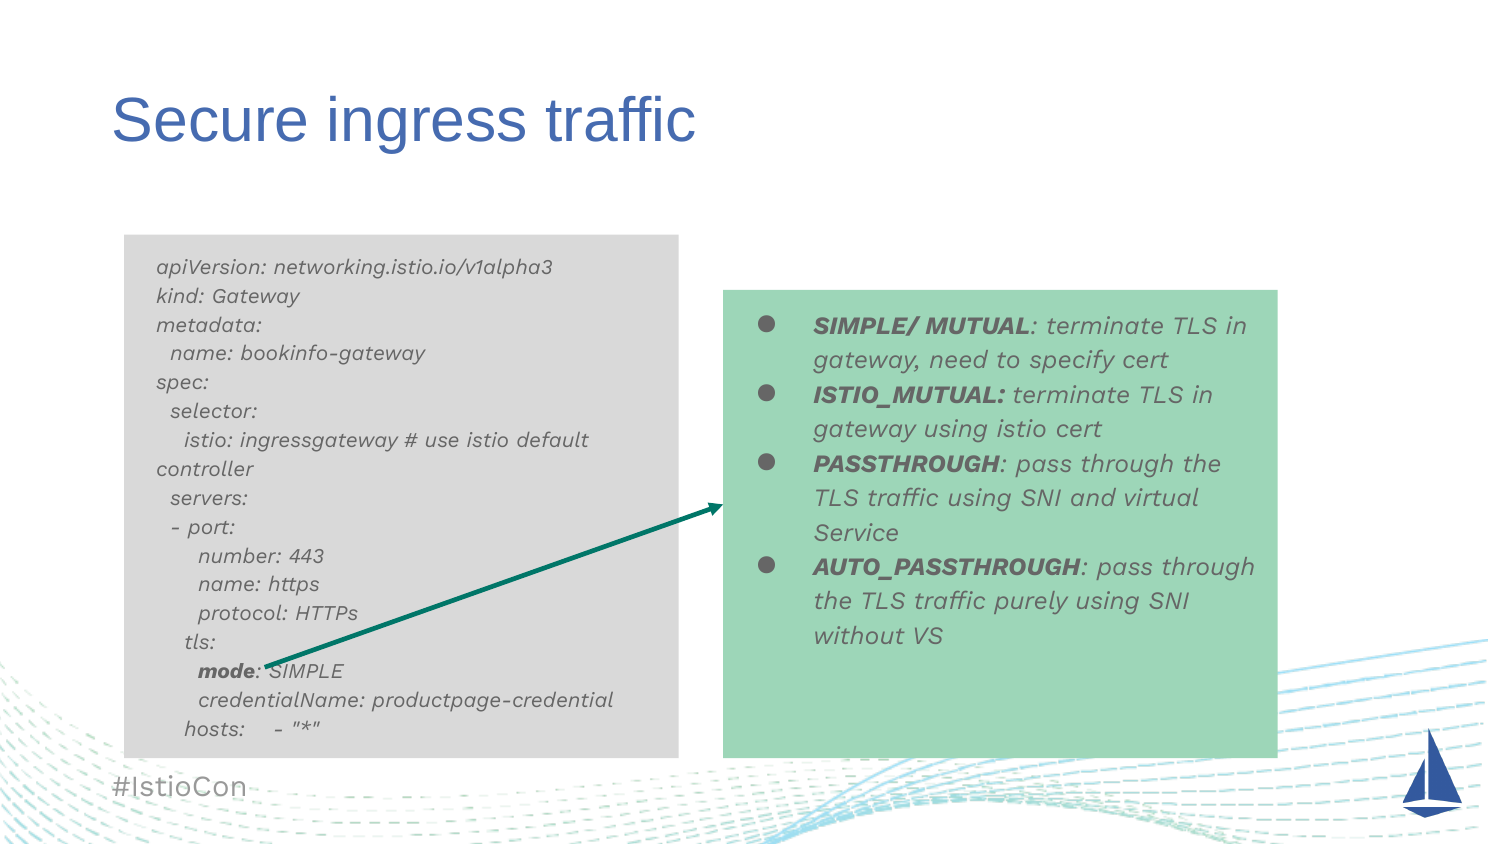

# Secure ingress traffic

apiVersion: networking.istio.io/v1alpha3
kind: Gateway
metadata:
  name: bookinfo-gateway
spec:
  selector:
    istio: ingressgateway # use istio default controller
  servers:
  - port:
      number: 443
      name: https
      protocol: HTTPs
    tls:
      mode: SIMPLE
      credentialName: productpage-credential
    hosts:    - "*"
SIMPLE/ MUTUAL: terminate TLS in gateway, need to specify cert
ISTIO_MUTUAL: terminate TLS in gateway using istio cert
PASSTHROUGH: pass through the TLS traffic using SNI and virtual Service
AUTO_PASSTHROUGH: pass through the TLS traffic purely using SNI without VS